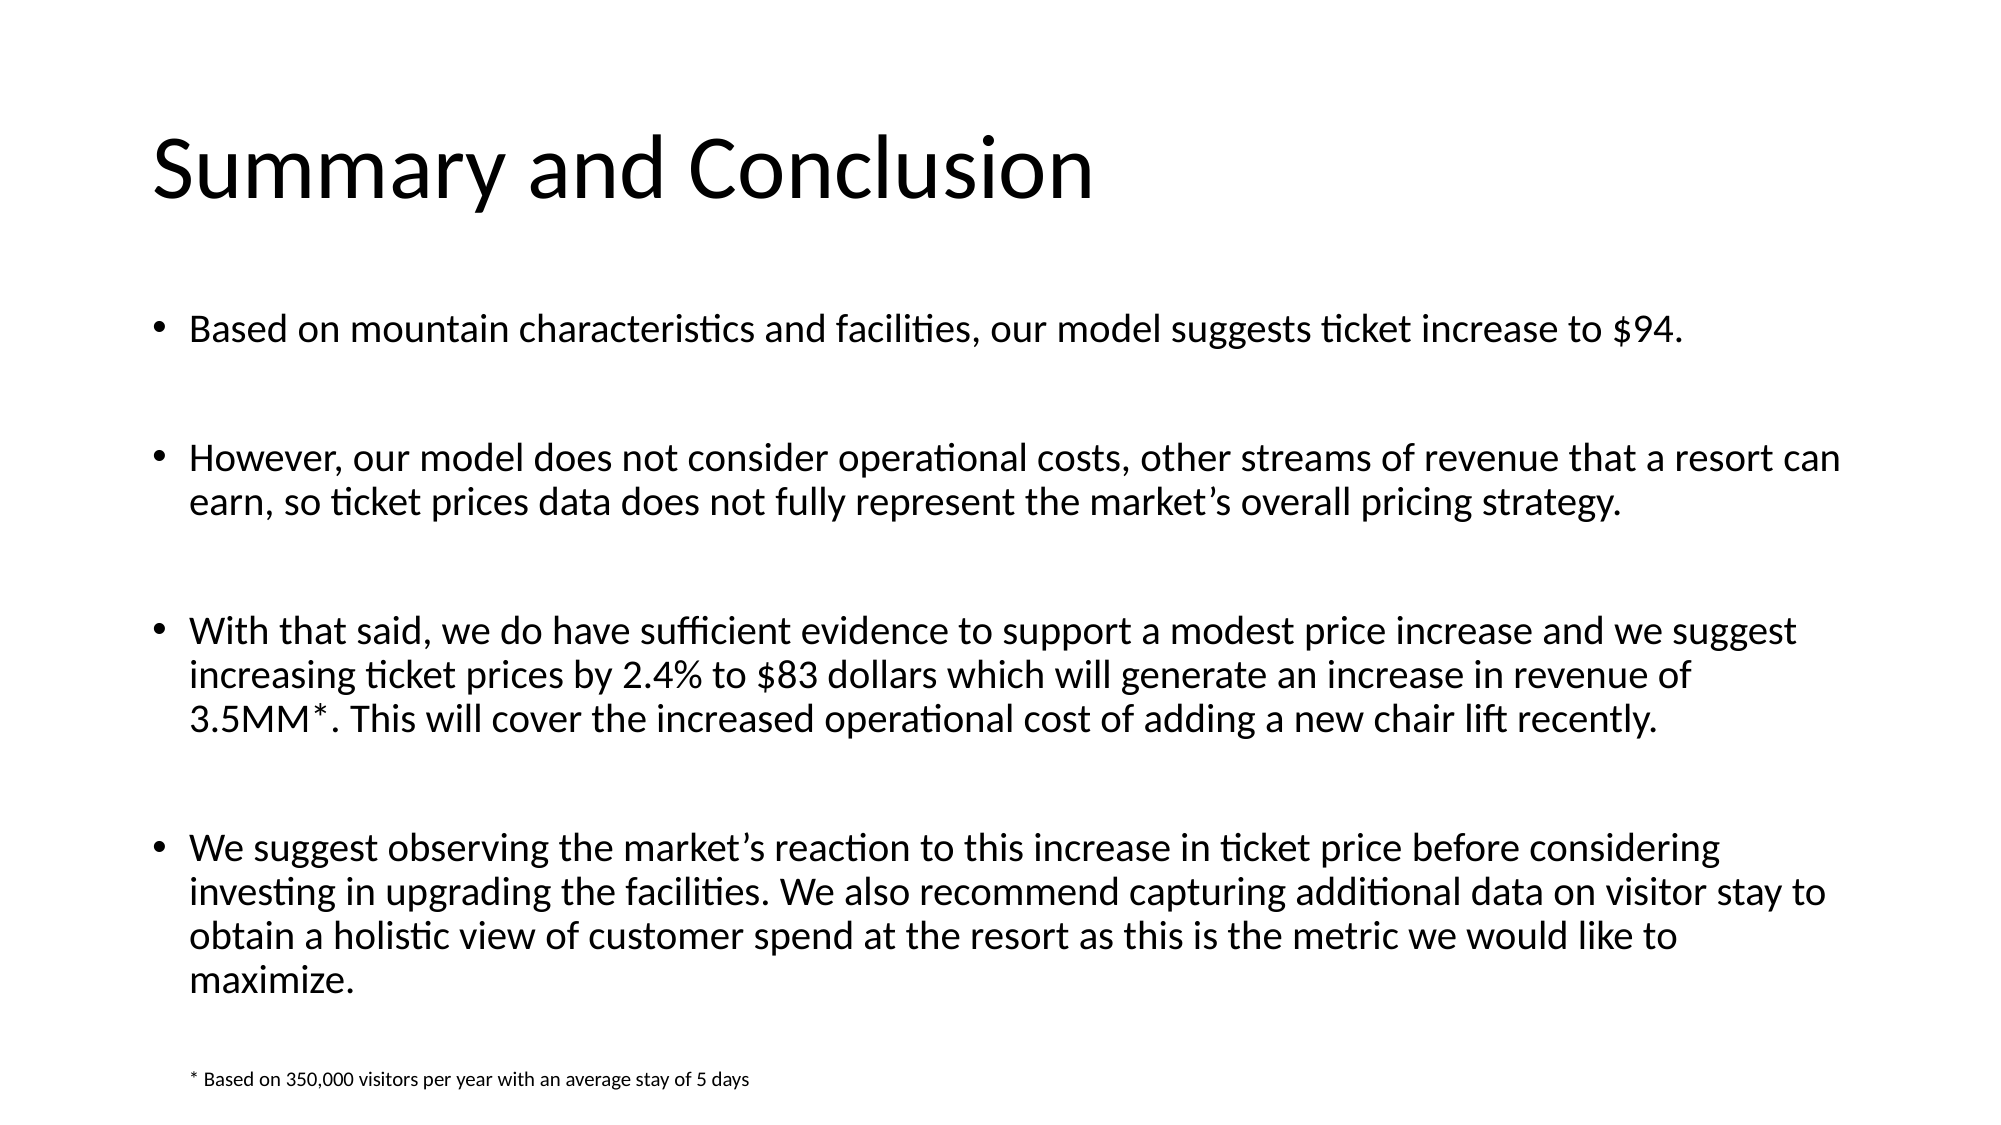

# Summary and Conclusion
Based on mountain characteristics and facilities, our model suggests ticket increase to $94.

However, our model does not consider operational costs, other streams of revenue that a resort can earn, so ticket prices data does not fully represent the market’s overall pricing strategy.

With that said, we do have sufficient evidence to support a modest price increase and we suggest increasing ticket prices by 2.4% to $83 dollars which will generate an increase in revenue of 3.5MM*. This will cover the increased operational cost of adding a new chair lift recently.

We suggest observing the market’s reaction to this increase in ticket price before considering investing in upgrading the facilities. We also recommend capturing additional data on visitor stay to obtain a holistic view of customer spend at the resort as this is the metric we would like to maximize.

* Based on 350,000 visitors per year with an average stay of 5 days